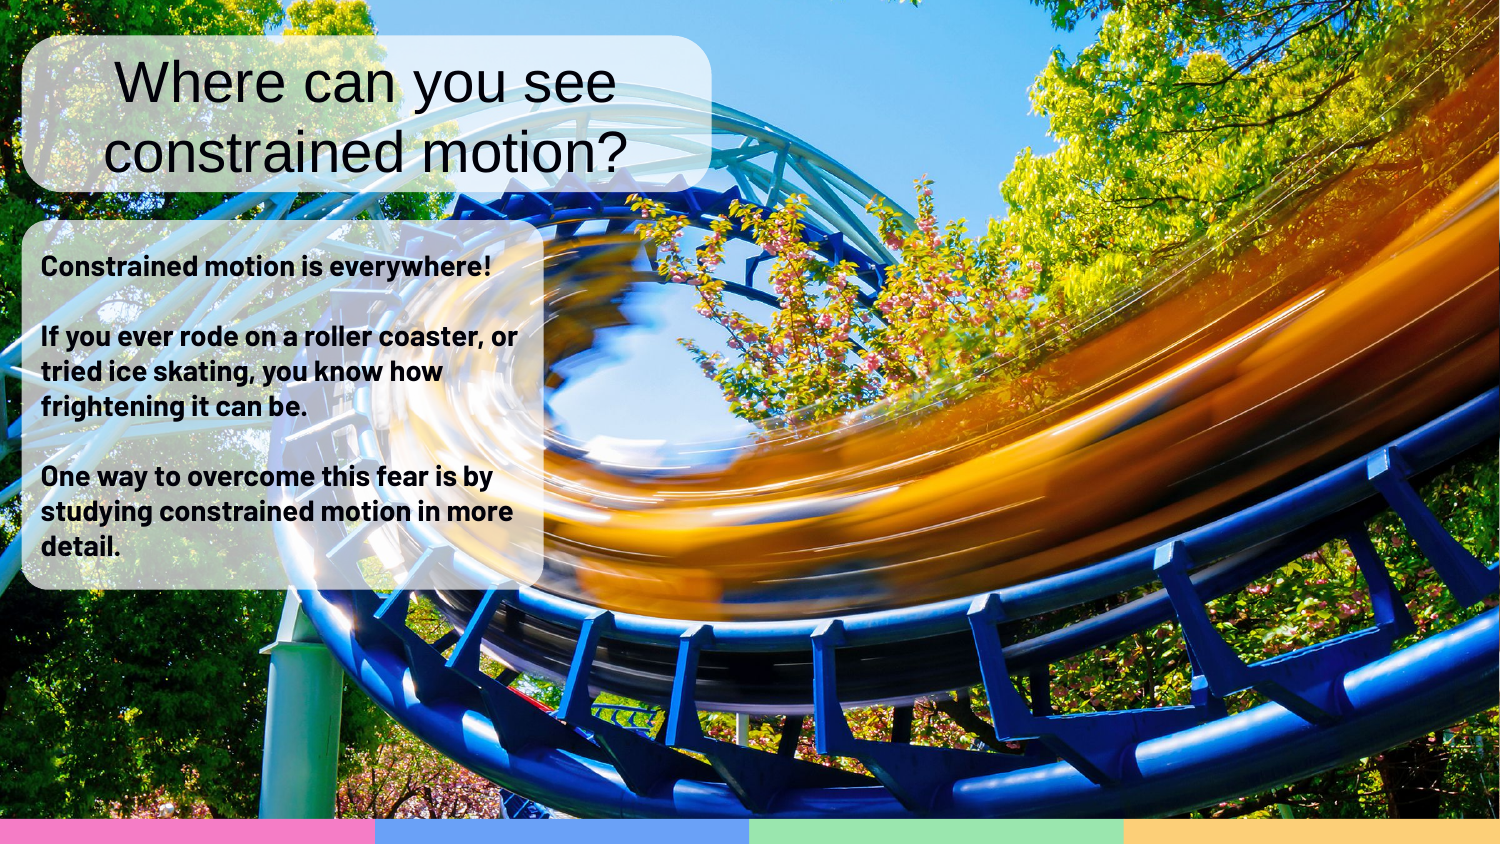

Where can you see constrained motion?
Constrained motion is everywhere!
If you ever rode on a roller coaster, or tried ice skating, you know how frightening it can be.
One way to overcome this fear is by studying constrained motion in more detail.